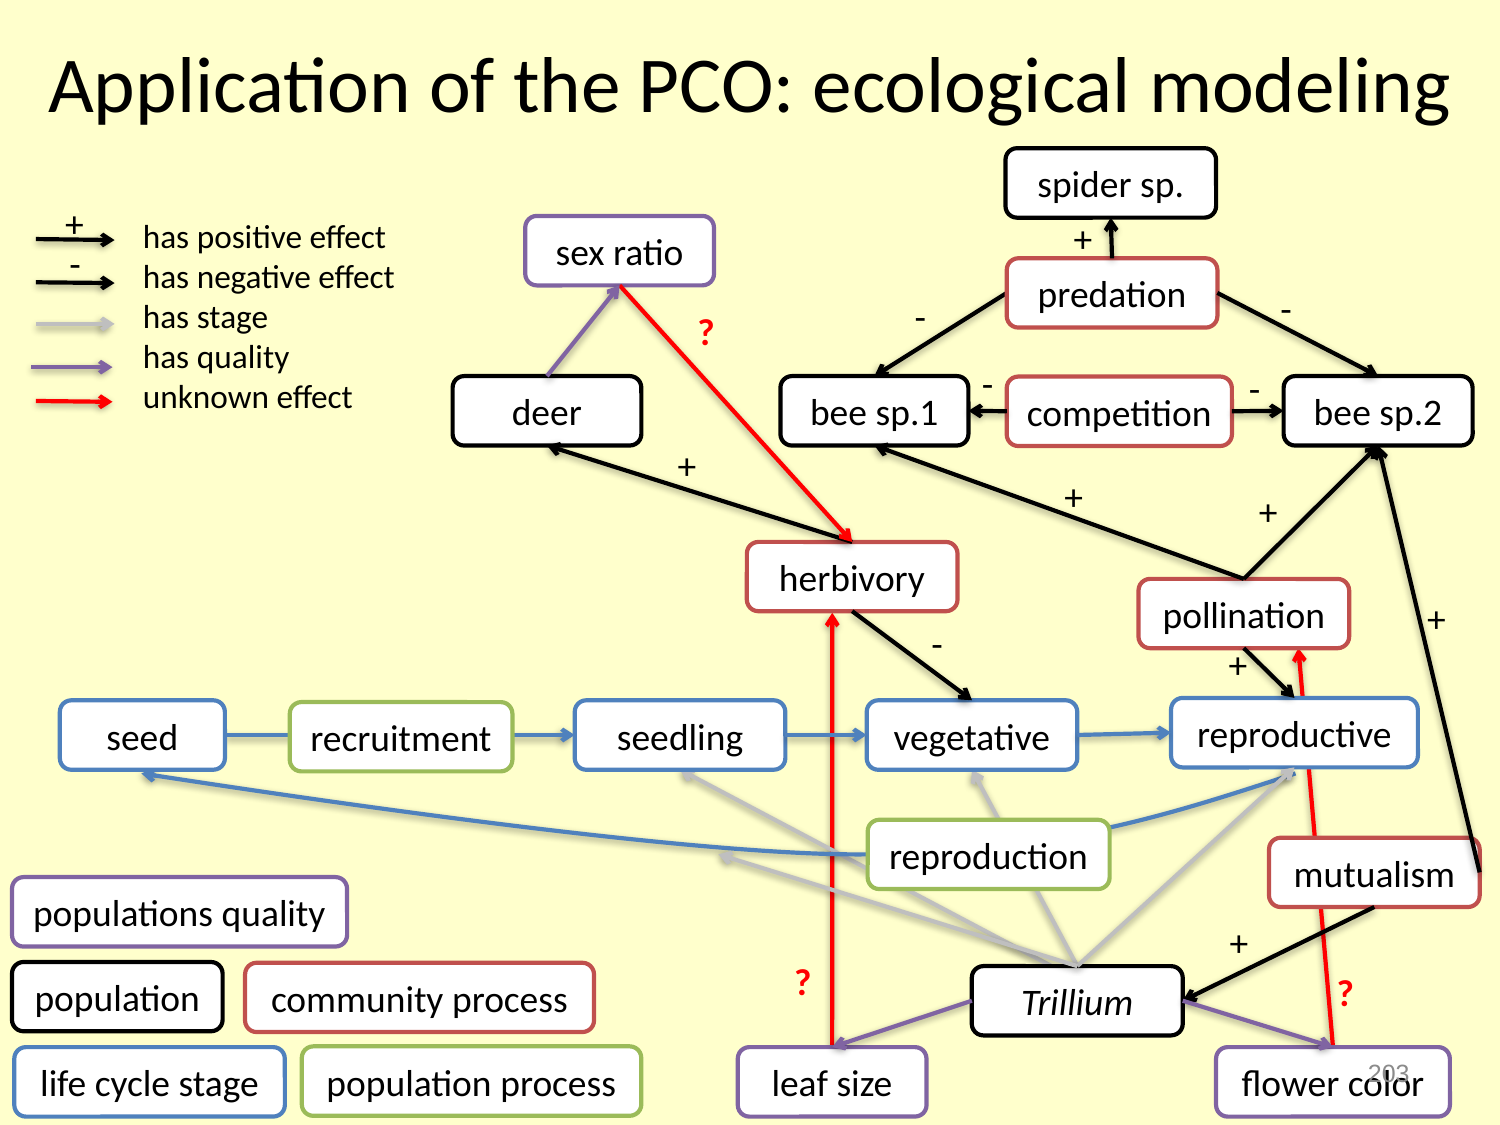

# Application of the PCO: ecological modeling
spider sp.
+
has positive effect
has negative effect
has stage
has quality
unknown effect
+
sex ratio
-
predation
-
-
?
-
-
deer
bee sp.1
bee sp.2
competition
+
+
+
herbivory
pollination
+
-
+
reproductive
seed
seedling
vegetative
recruitment

reproduction
mutualism
populations quality
+
?
?
population
community process
Trillium
203
population process
life cycle stage
leaf size
flower color